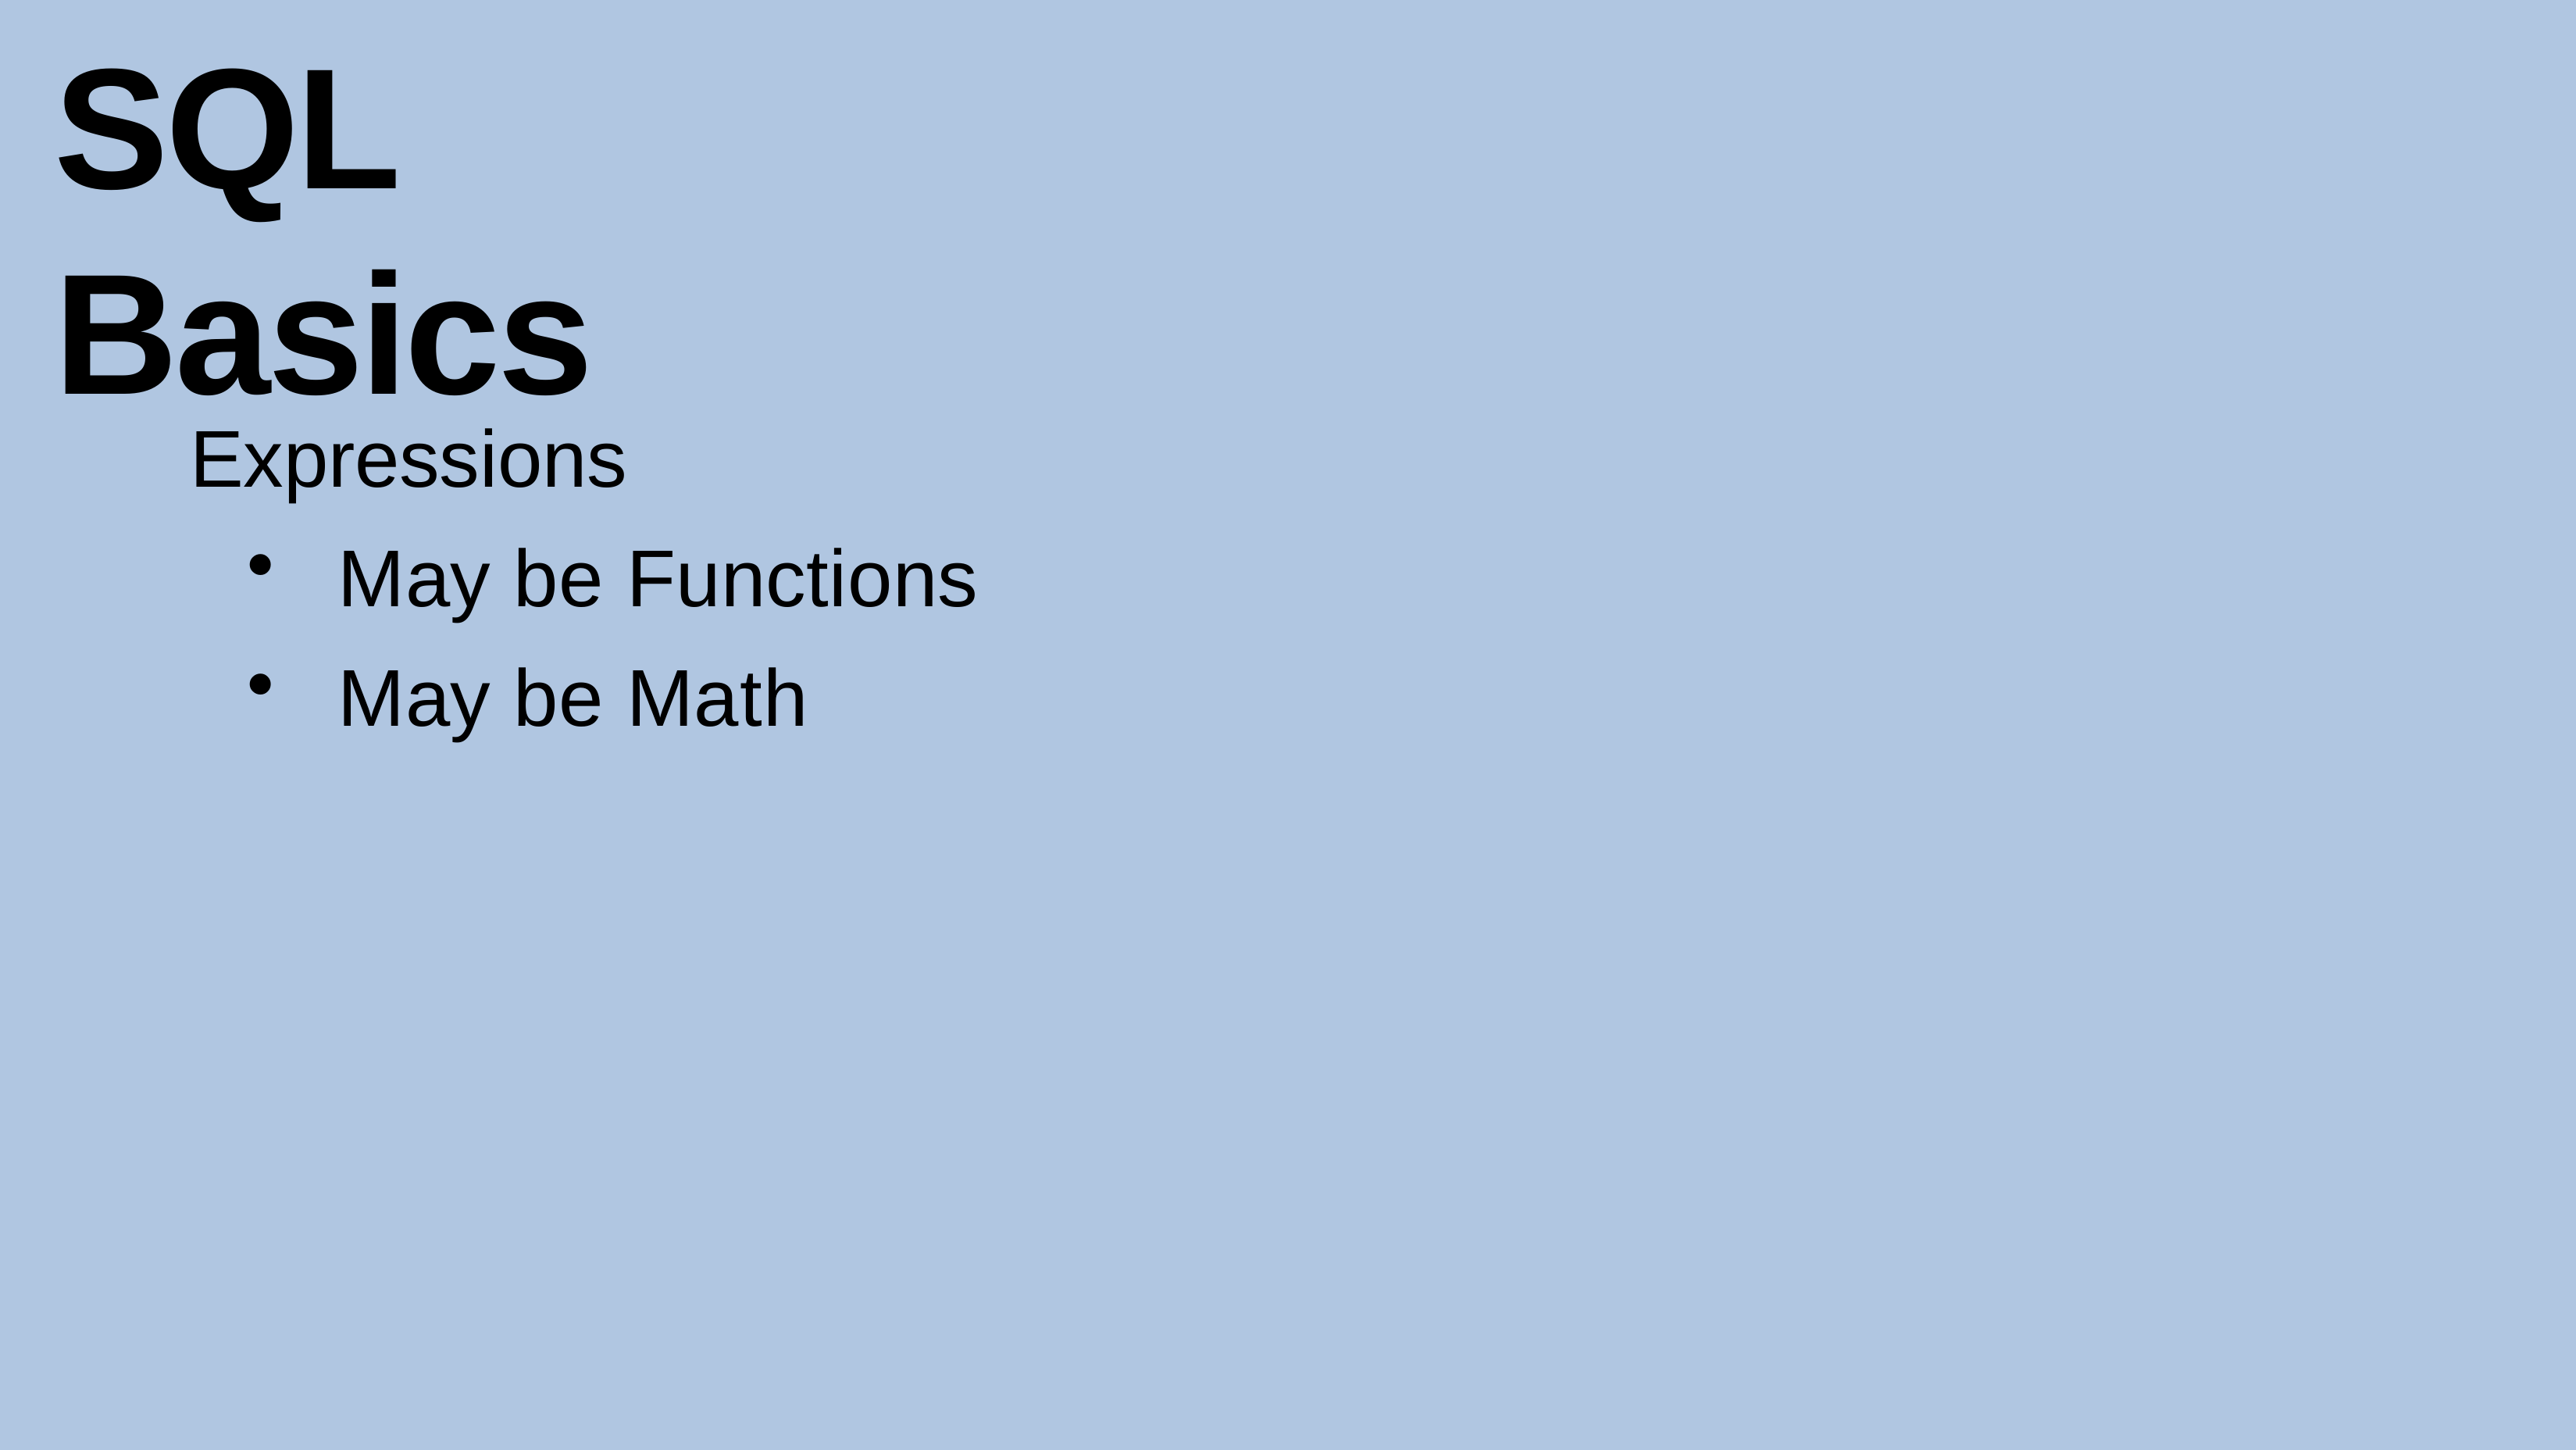

# SQL Basics
Expressions
May be Functions
May be Math